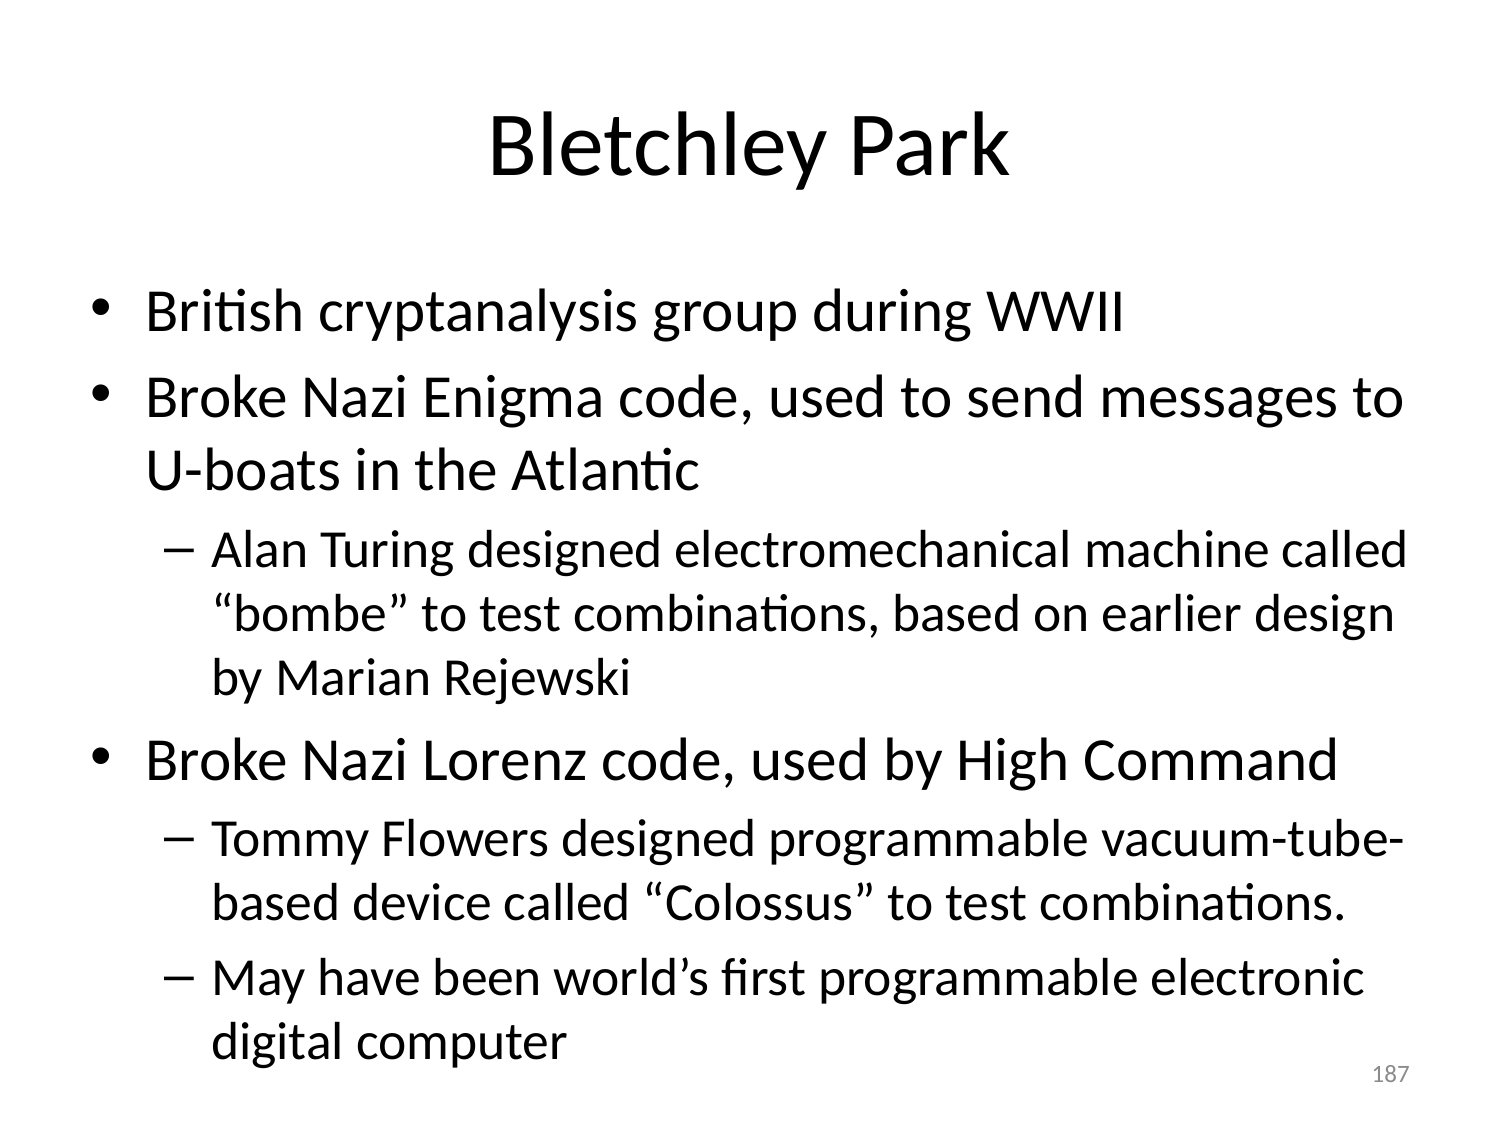

# Bletchley Park
British cryptanalysis group during WWII
Broke Nazi Enigma code, used to send messages to U-boats in the Atlantic
Alan Turing designed electromechanical machine called “bombe” to test combinations, based on earlier design by Marian Rejewski
Broke Nazi Lorenz code, used by High Command
Tommy Flowers designed programmable vacuum-tube-based device called “Colossus” to test combinations.
May have been world’s first programmable electronic digital computer
187